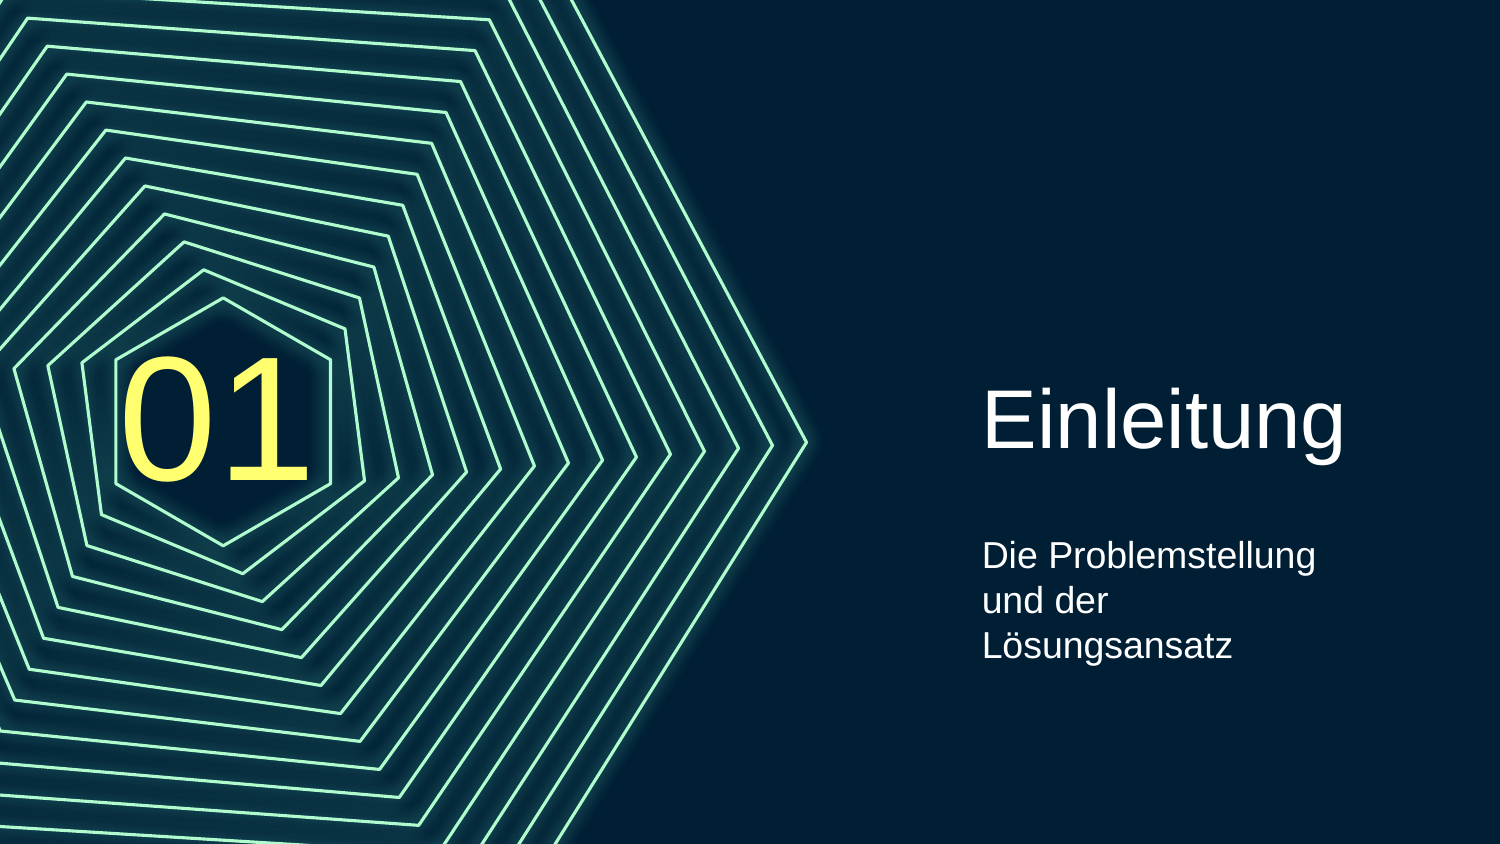

01
# Einleitung
Die Problemstellung und der Lösungsansatz